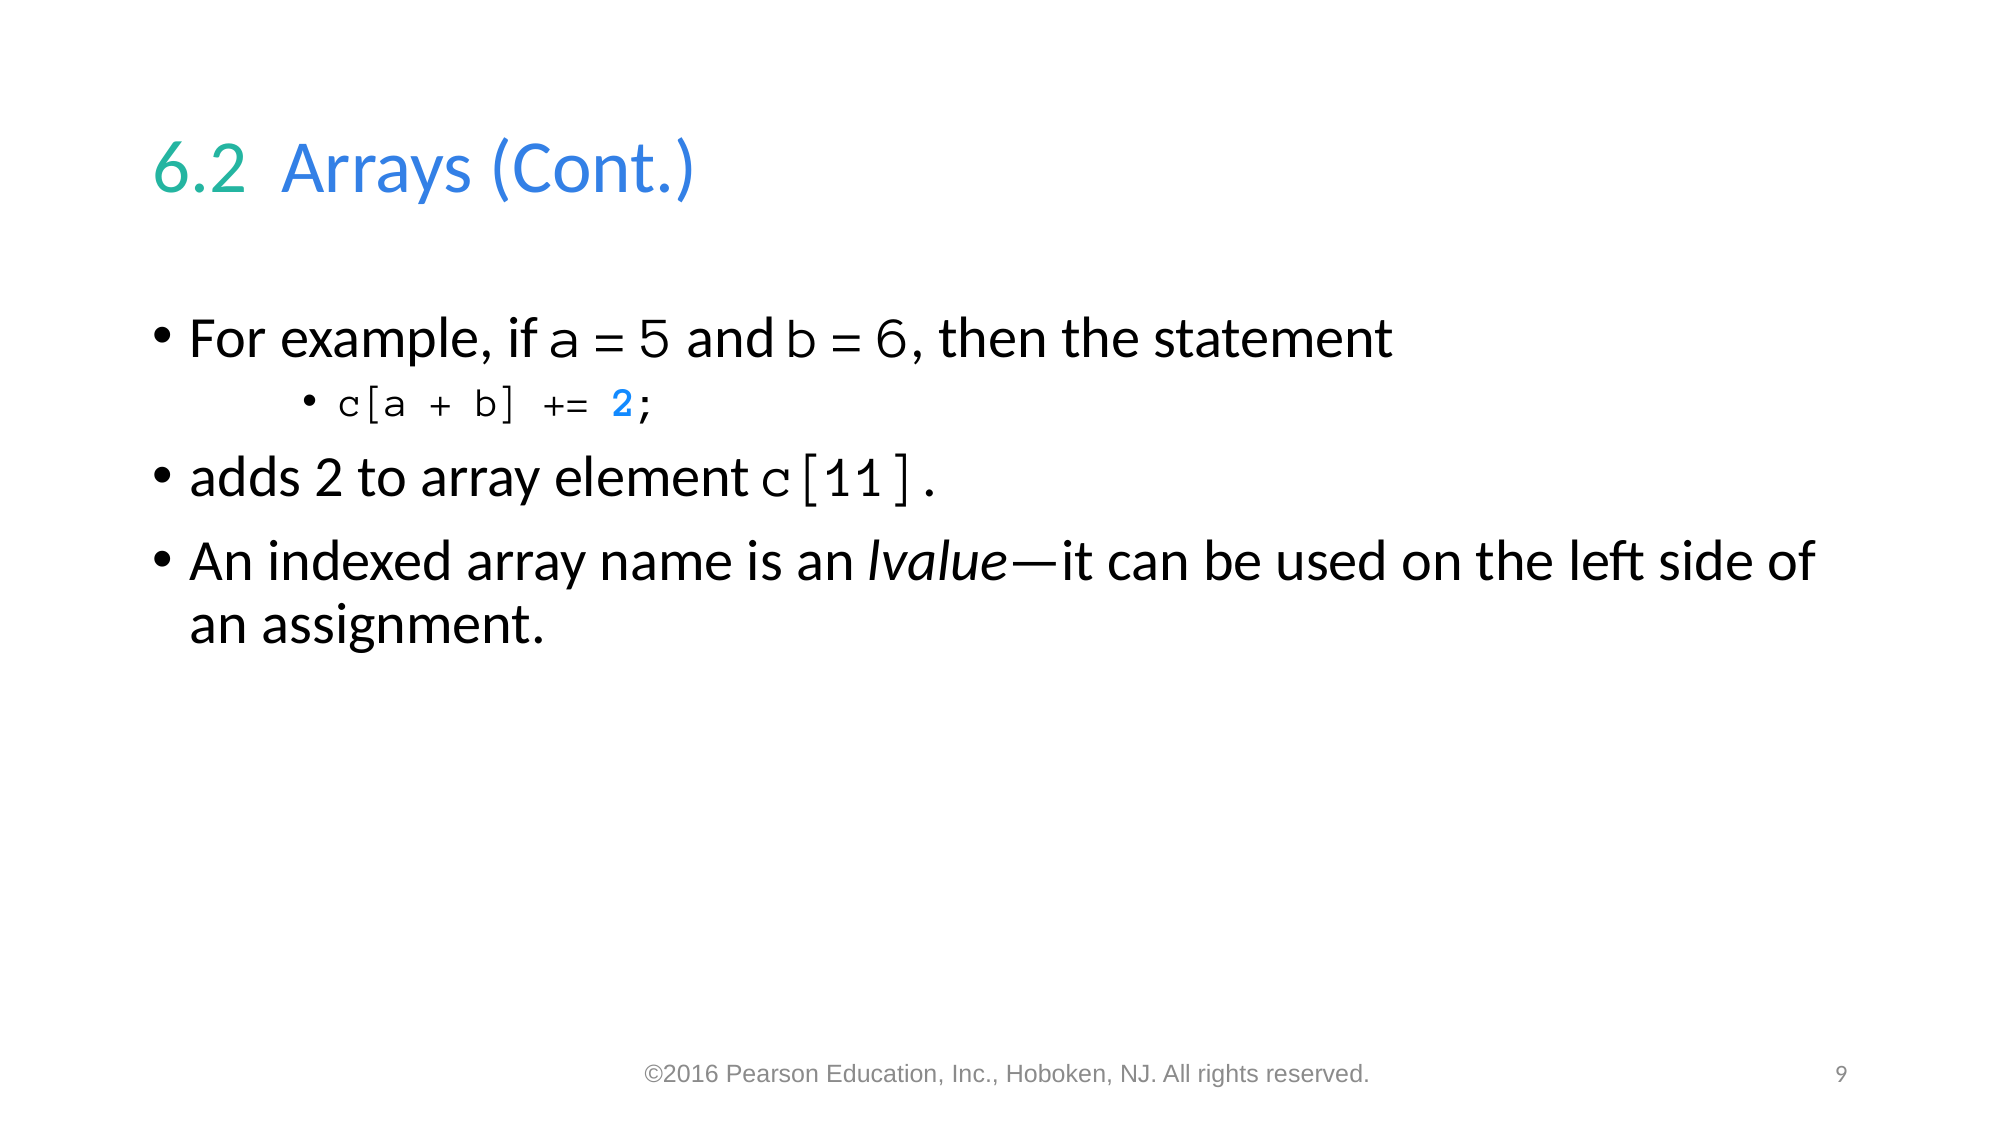

# 6.2  Arrays (Cont.)
For example, if a = 5 and b = 6, then the statement
c[a + b] += 2;
adds 2 to array element c[11].
An indexed array name is an lvalue—it can be used on the left side of an assignment.
9
©2016 Pearson Education, Inc., Hoboken, NJ. All rights reserved.